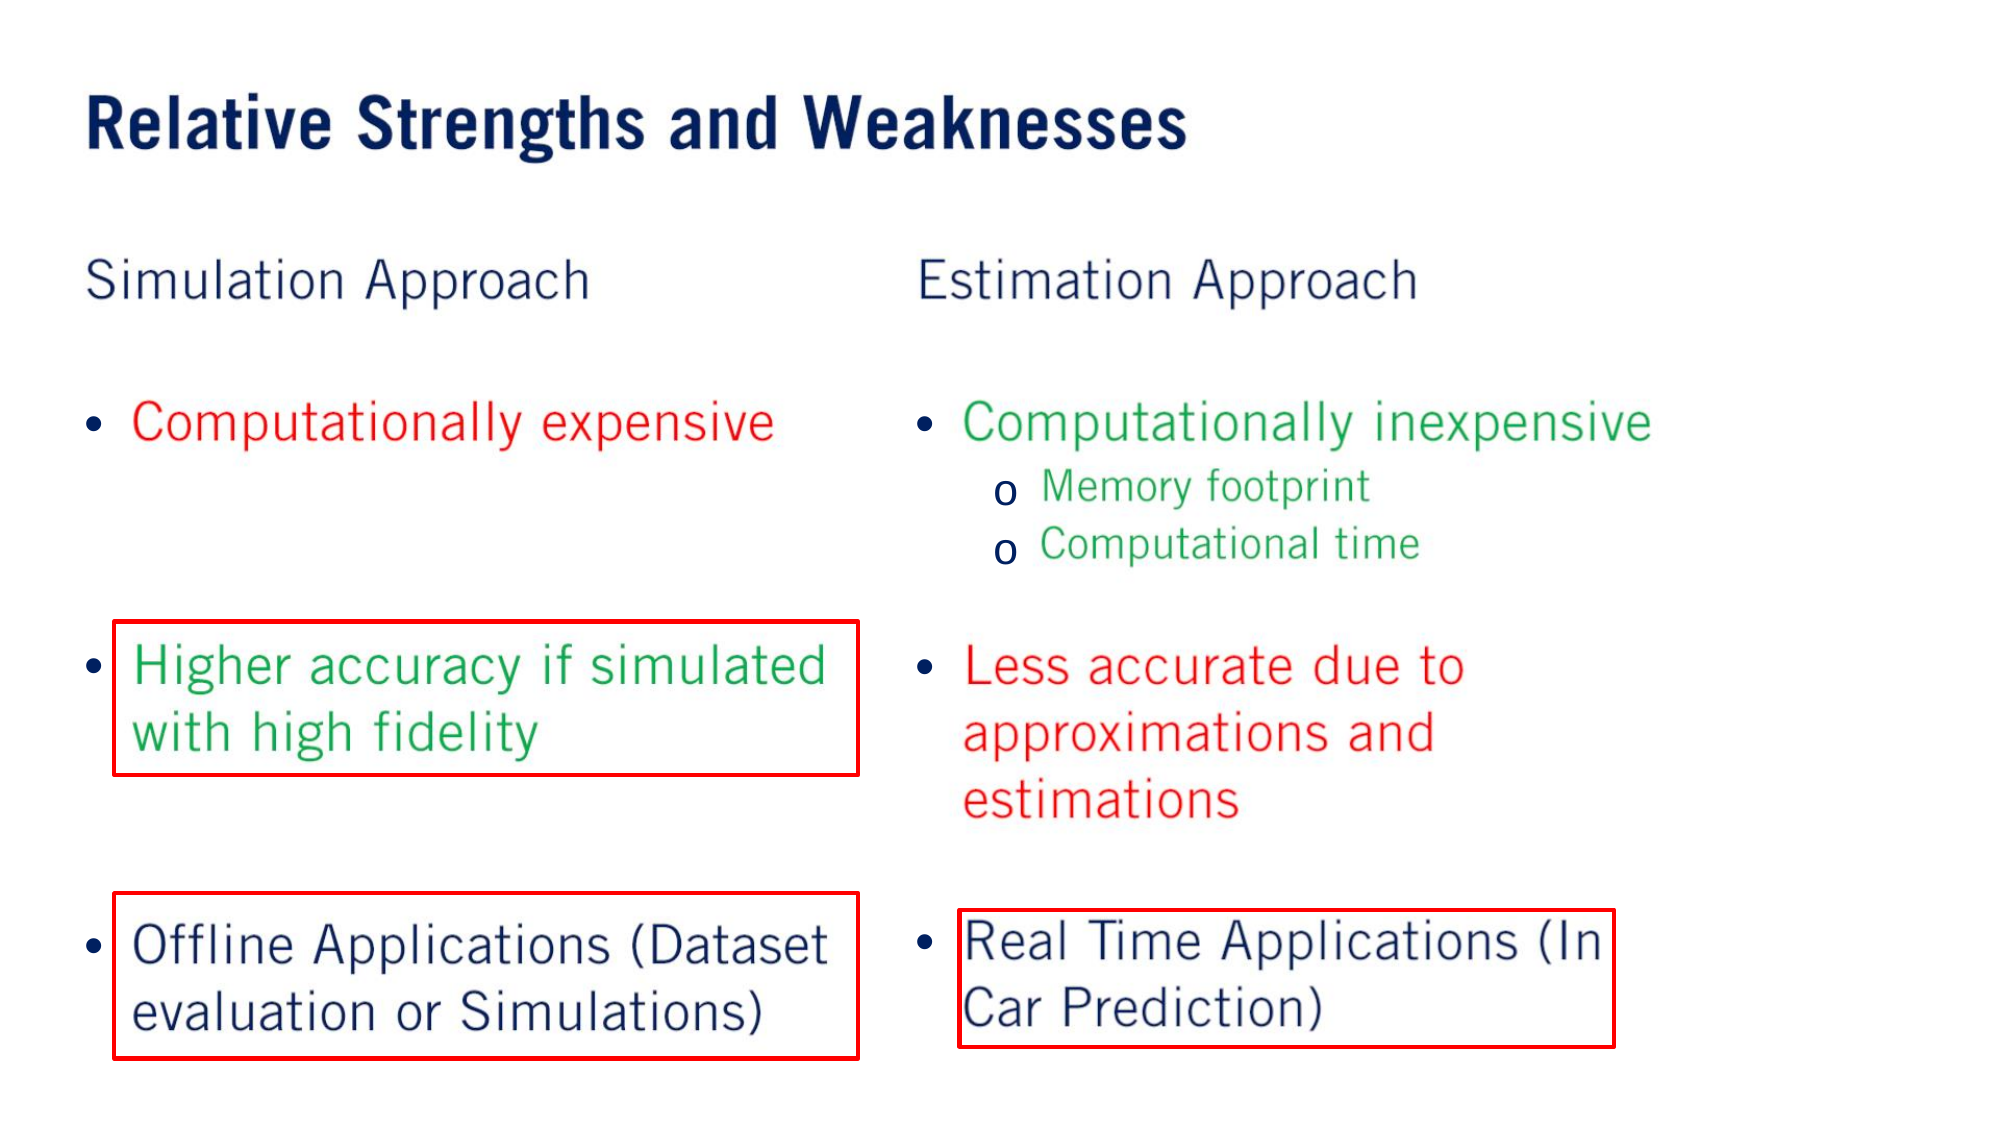

•
•
•
•
o
o

•

•